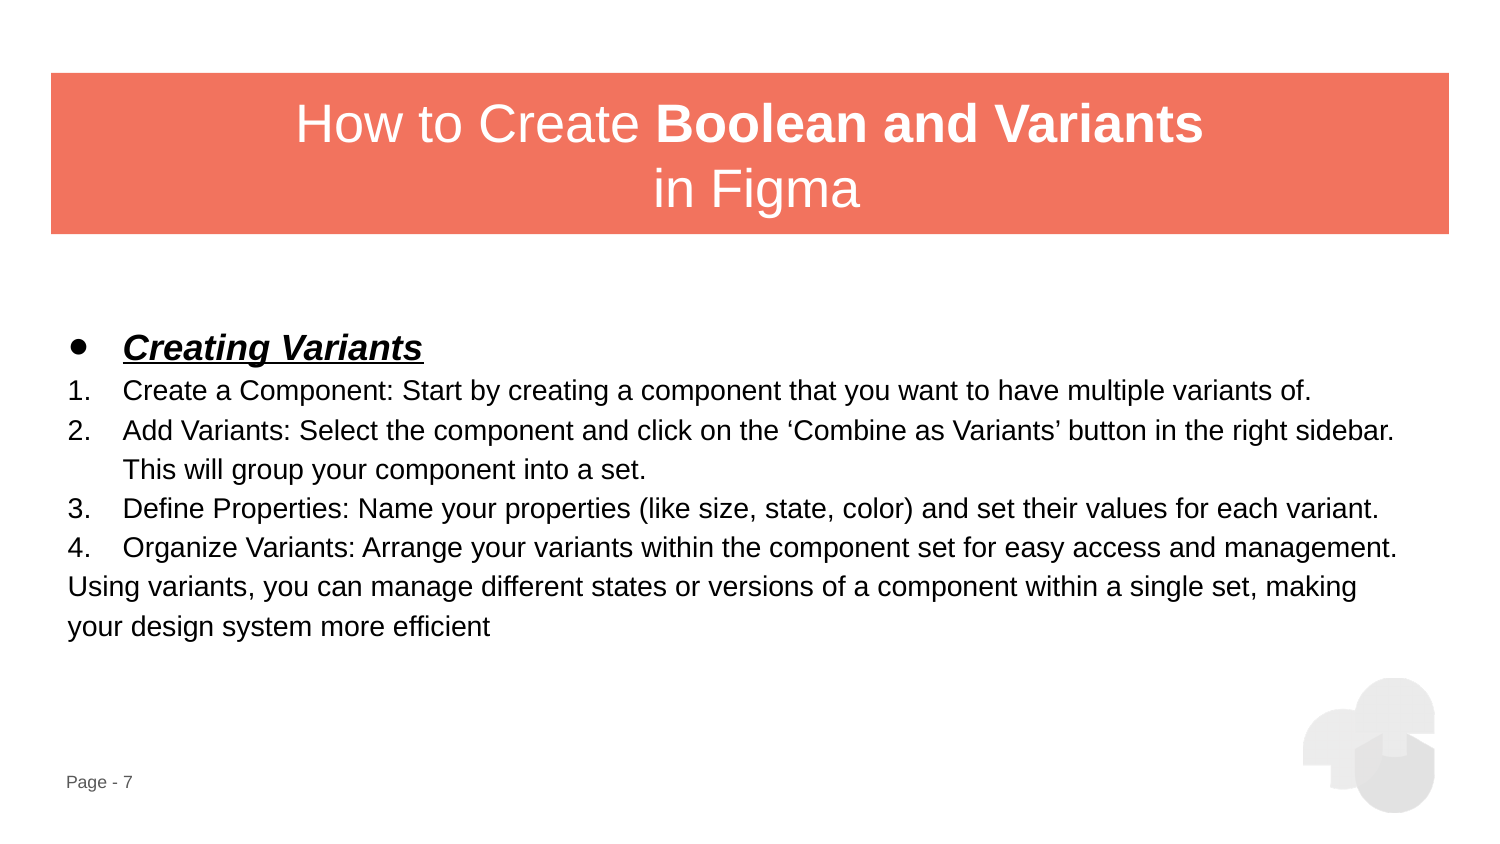

# How to Create Boolean and Variants in Figma
Creating Variants
Create a Component: Start by creating a component that you want to have multiple variants of.
Add Variants: Select the component and click on the ‘Combine as Variants’ button in the right sidebar. This will group your component into a set.
Define Properties: Name your properties (like size, state, color) and set their values for each variant.
Organize Variants: Arrange your variants within the component set for easy access and management.
Using variants, you can manage different states or versions of a component within a single set, making your design system more efficient
Page - 7